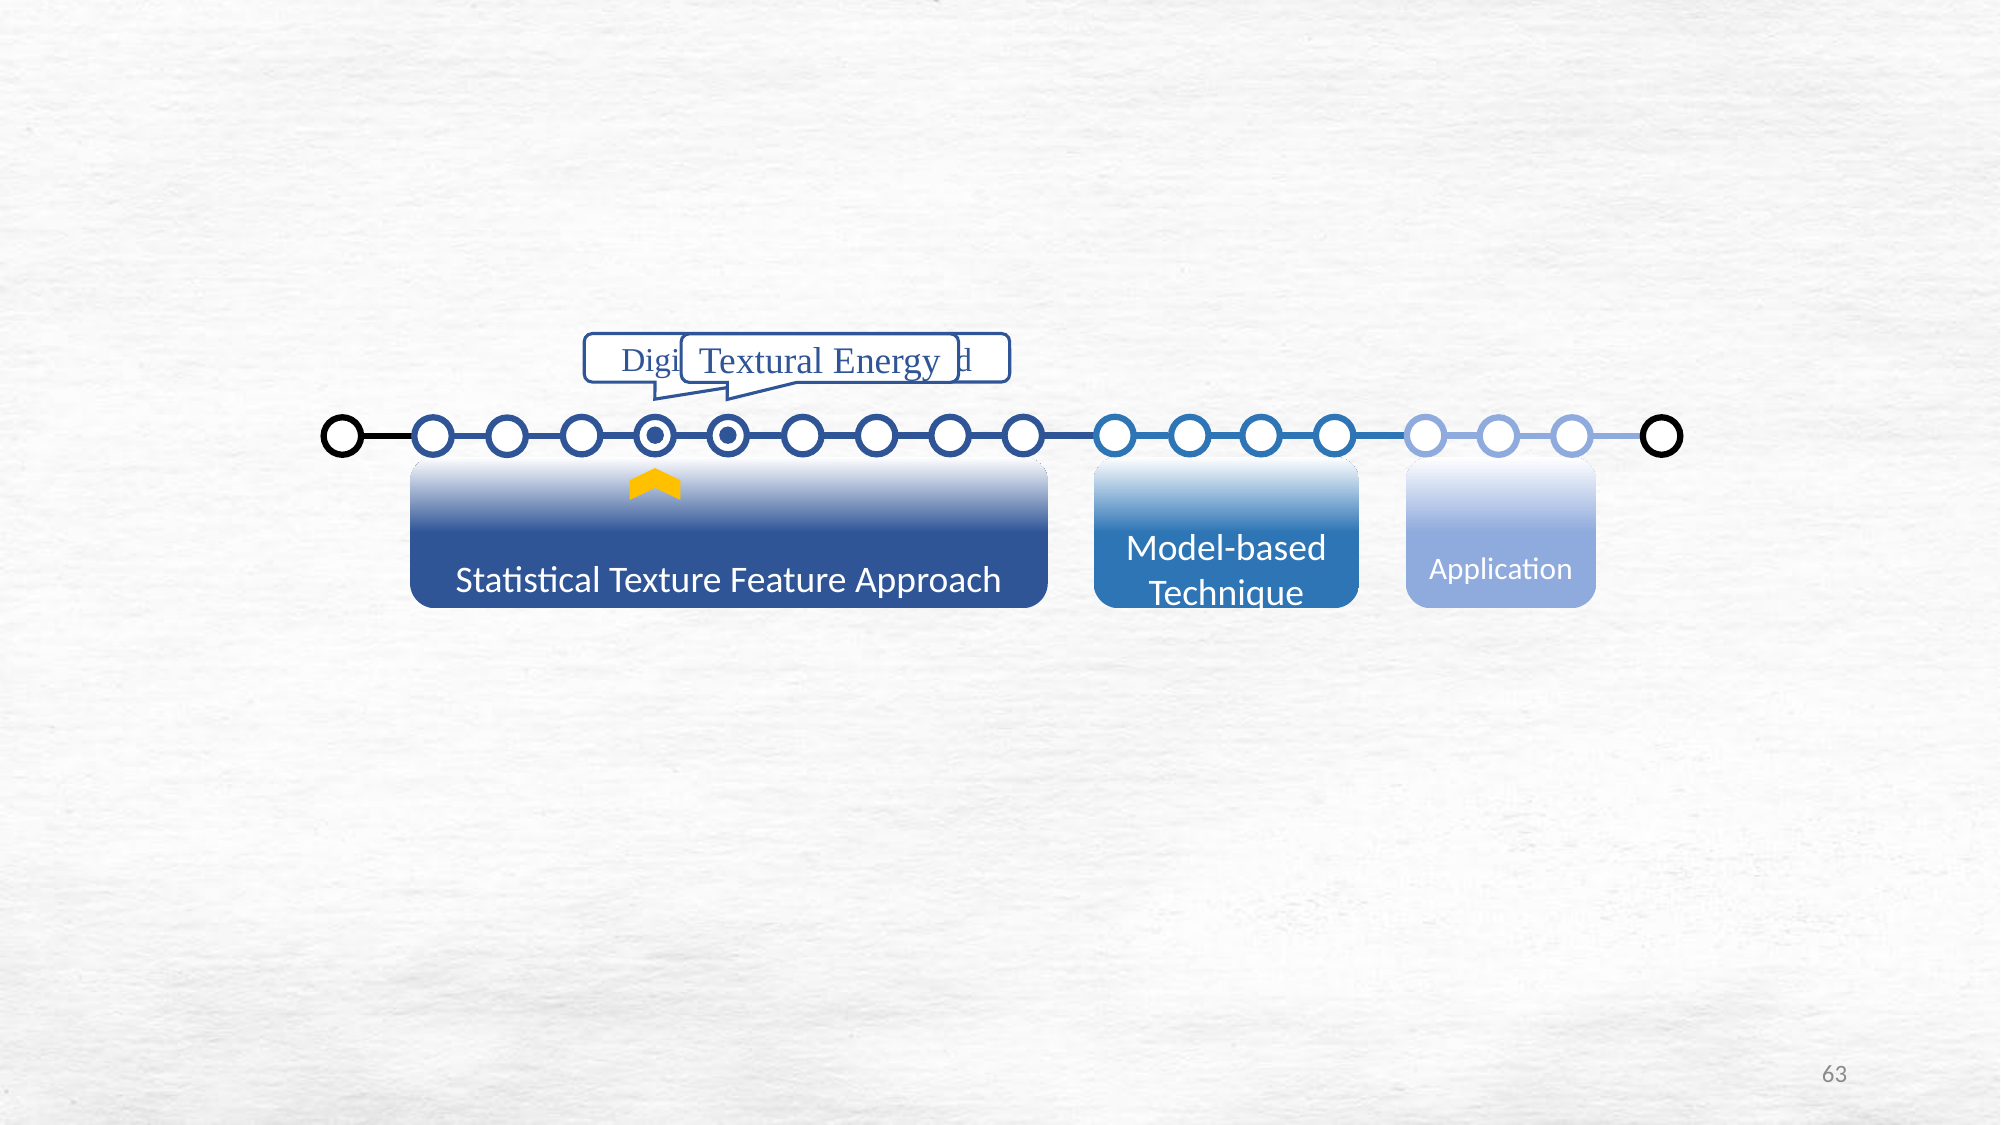

Digital Transform Method
Textural Energy

Statistical Texture Feature Approach

Model-based Technique

Application

63